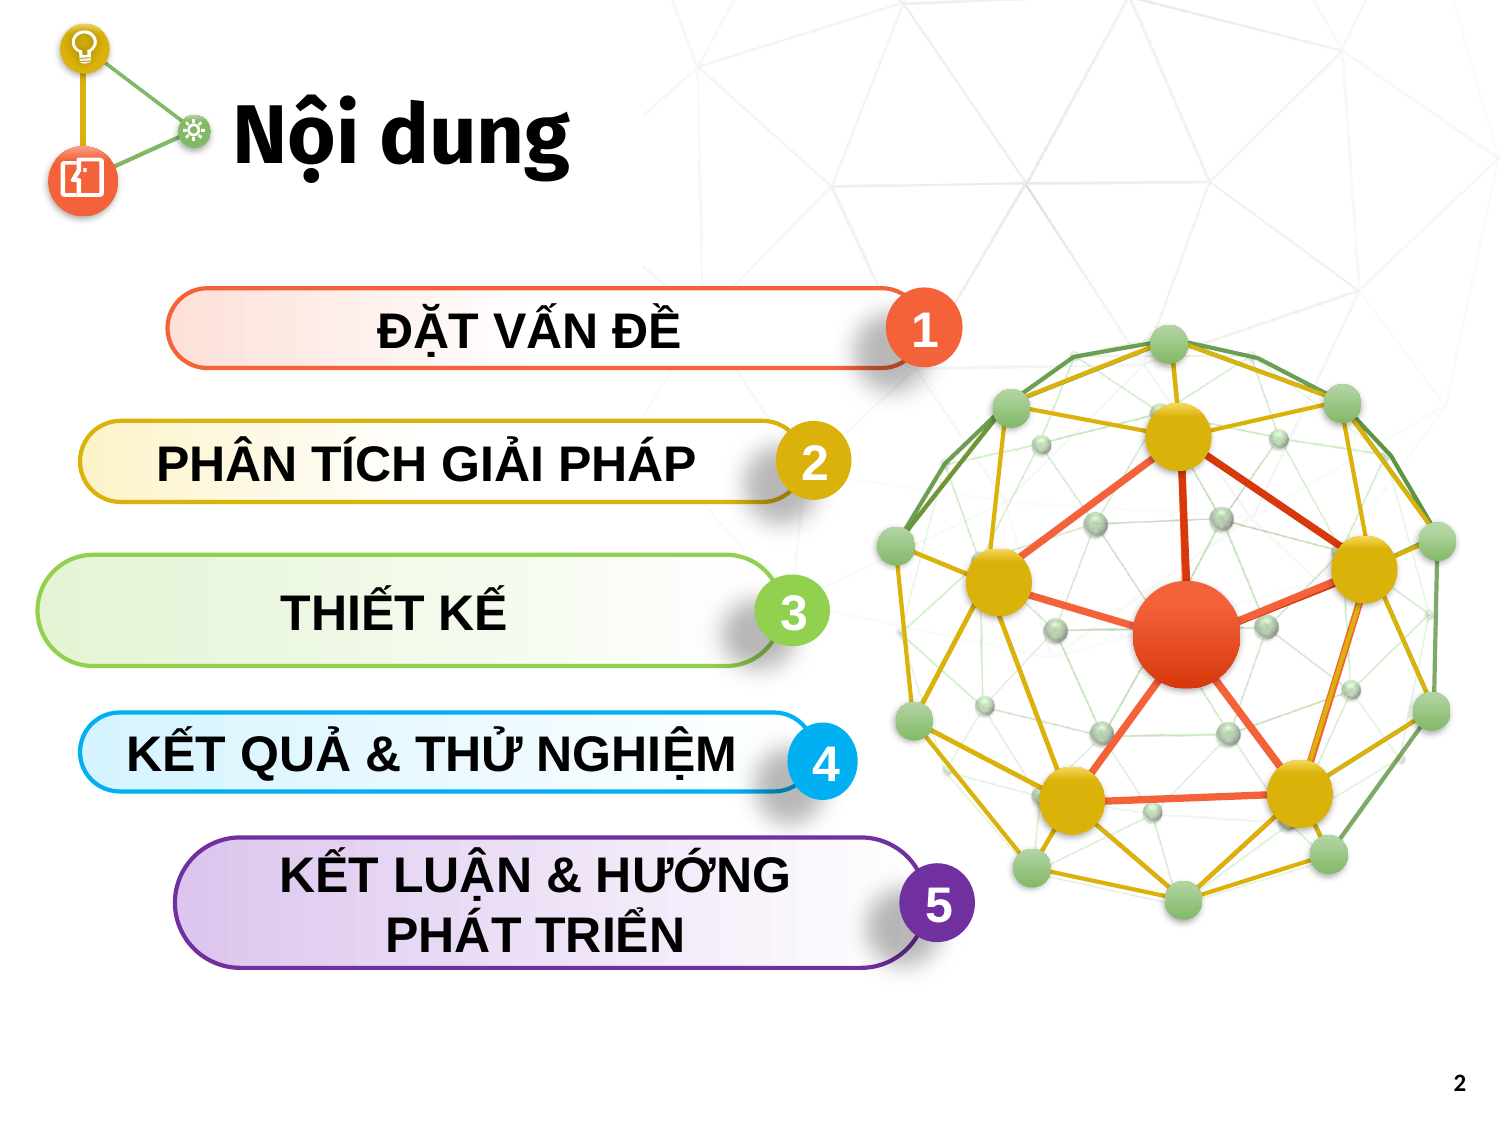

# Nội dung
1
ĐẶT VẤN ĐỀ

PHÂN TÍCH GIẢI PHÁP
2
THIẾT KẾ
3
KẾT QUẢ & THỬ NGHIỆM
4
KẾT LUẬN & HƯỚNG PHÁT TRIỂN
5
2